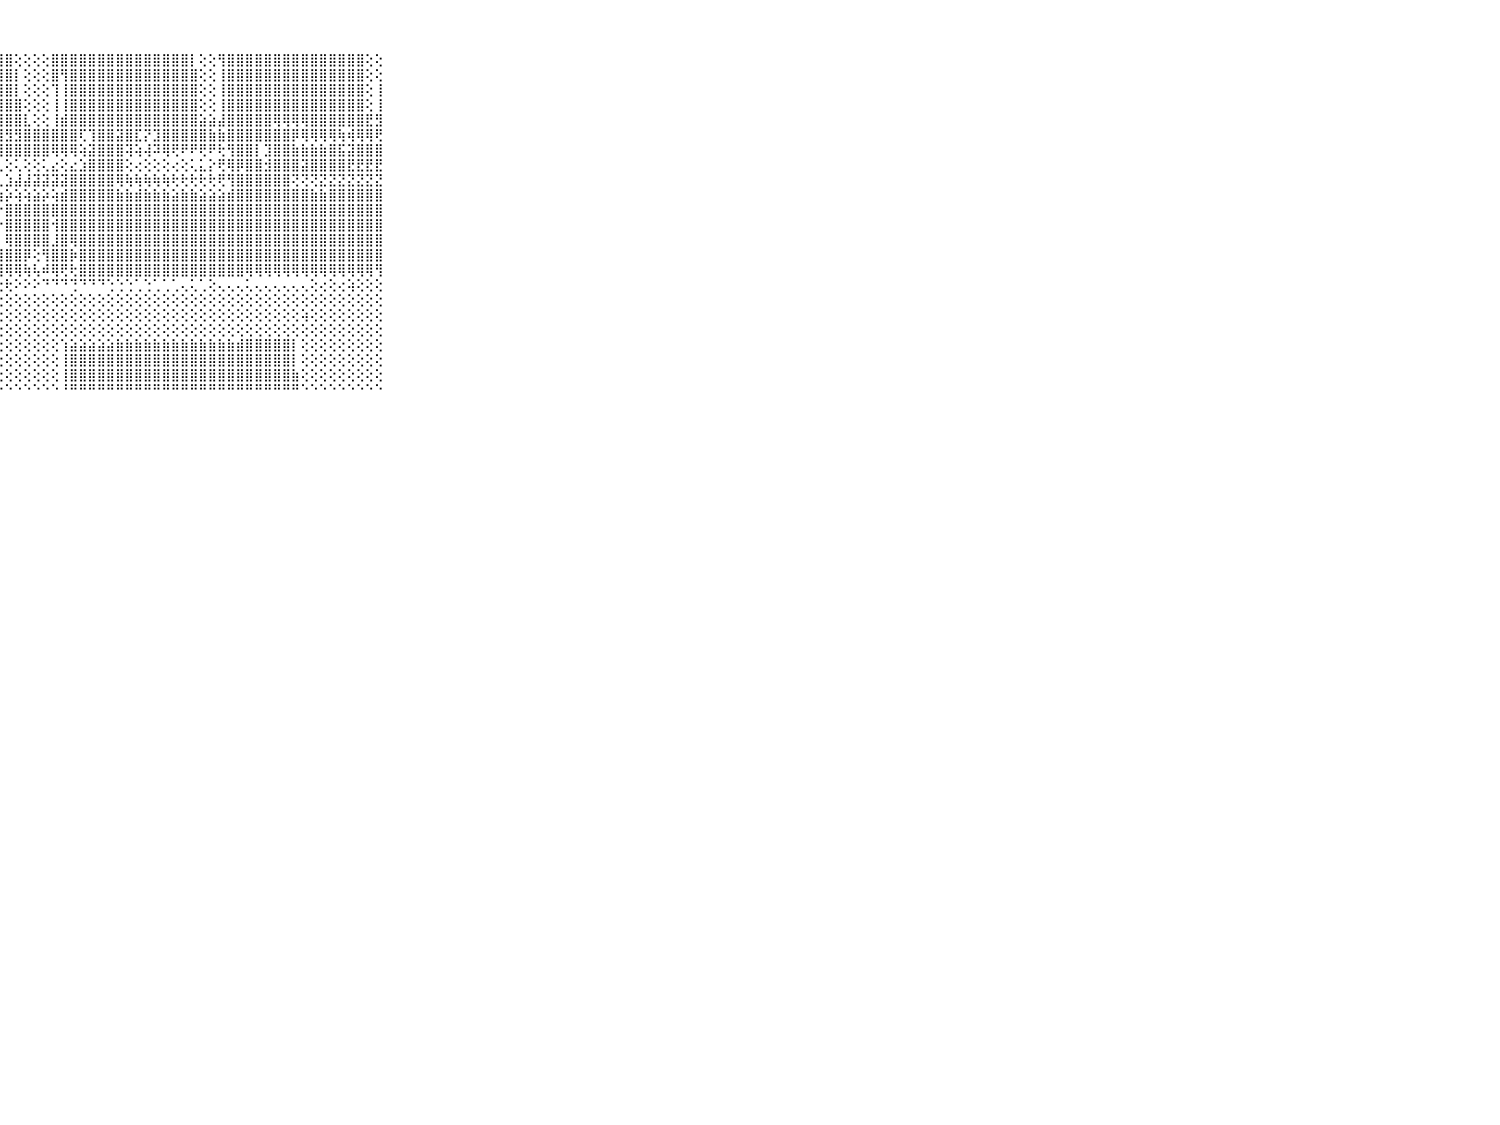

⠀⠀⠀⠀⠀⠀⠀⠀⠀⠀⠀⢱⢕⢕⢕⢕⣿⣿⣿⣿⣿⣿⣿⣿⣿⣿⣿⣿⣿⢕⢕⢕⢕⣿⣿⣿⣿⣿⣿⣿⣿⣿⣿⣿⣿⣿⣿⣿⡇⢕⢕⢻⣿⣿⣿⣿⣿⣿⣿⣿⣿⣿⣿⣿⣿⣿⣿⢕⢕⠀⠀⠀⠀⠀⠀⠀⠀⠀⠀⠀⠀
⠀⠀⠀⠀⠀⠀⠀⠀⠀⠀⠀⢸⡕⢕⢕⢕⣿⣿⣿⣿⣿⣿⣿⣿⣿⣿⣿⣿⣿⡇⢕⢕⢕⣿⢻⣿⣿⣿⣿⣿⣿⣿⣿⣿⣿⣿⣿⣿⣿⢕⢕⢸⣿⣿⣿⣿⣿⣿⣿⣿⣿⣿⣿⣿⣿⣿⣿⢕⢕⠀⠀⠀⠀⠀⠀⠀⠀⠀⠀⠀⠀
⠀⠀⠀⠀⠀⠀⠀⠀⠀⠀⠀⢸⡇⢕⢕⢕⢻⣿⣿⣿⣿⣿⣿⣿⣿⣿⣿⣿⣿⡇⢕⢕⢕⢹⢸⣿⣿⣿⣿⣿⣿⣿⣿⣿⣿⣿⣿⣿⣿⢕⢕⢸⣿⣿⣿⣿⣿⣿⣿⣿⣿⣿⣿⣿⣿⣿⣿⢕⢸⠀⠀⠀⠀⠀⠀⠀⠀⠀⠀⠀⠀
⠀⠀⠀⠀⠀⠀⠀⠀⠀⠀⠀⣸⣿⢕⢕⡕⢸⣿⣿⣿⣿⣿⣿⣿⣿⣿⣿⣿⣿⣿⢕⢕⢕⢸⢸⣿⣿⣿⣿⣿⣿⣿⣿⣿⣿⣿⣿⣿⣿⢕⢕⢸⣿⣿⣿⣿⣿⣿⣿⣿⣿⣿⣿⣿⣿⣿⣿⢕⢸⠀⠀⠀⠀⠀⠀⠀⠀⠀⠀⠀⠀
⠀⠀⠀⠀⠀⠀⠀⠀⠀⠀⠀⣿⣾⡕⢸⣇⢸⣿⣿⣿⣿⣿⣿⣿⣿⣿⣿⣿⣿⣿⣇⢕⢕⢸⣾⣿⣿⣿⣿⣿⣿⣿⣿⣿⣿⣿⣿⣿⣿⣵⣵⣼⣿⣿⣿⣿⣿⢿⢿⢿⢿⣿⣿⣿⣿⣿⣿⣟⣻⠀⠀⠀⠀⠀⠀⠀⠀⠀⠀⠀⠀
⠀⠀⠀⠀⠀⠀⠀⠀⠀⠀⠀⢿⢷⢷⢾⡿⡾⡿⣿⣿⣿⣻⣿⣟⣟⣿⣿⣿⣻⣻⣿⣿⣿⣿⣿⣿⢏⢹⣿⣿⣽⣿⣏⡝⣹⣿⣿⣿⣿⣿⣷⣷⣿⣿⣿⣿⣿⣿⣿⡿⢿⢿⢿⢿⢷⢾⢿⢿⢟⠀⠀⠀⠀⠀⠀⠀⠀⠀⠀⠀⠀
⠀⠀⠀⠀⠀⠀⠀⠀⠀⠀⠀⣿⣿⣿⣿⣿⣿⣿⣿⣿⣿⣿⣿⣿⣿⣿⣿⣿⣿⣿⣿⣿⣿⢿⢿⢿⢵⣽⣿⣿⣿⢽⢵⢼⠽⢿⢟⠟⠟⢟⠟⢗⢻⣿⣿⡇⣹⣿⣿⣷⣷⣷⣷⣿⣯⣽⣿⣿⣿⠀⠀⠀⠀⠀⠀⠀⠀⠀⠀⠀⠀
⠀⠀⠀⠀⠀⠀⠀⠀⠀⠀⠀⠉⢉⢉⣉⢝⣝⣝⡝⢝⢕⢅⢅⢅⠅⢅⠅⢅⢕⢅⢕⢕⢅⣔⢕⣔⣱⣿⣿⣿⣿⢕⢔⢕⢕⢕⢔⢕⢅⣅⡕⢟⢿⡿⣿⣿⣺⣿⣿⣿⣽⣿⣿⣿⣿⣟⣟⣟⣟⠀⠀⠀⠀⠀⠀⠀⠀⠀⠀⠀⠀
⠀⠀⠀⠀⠀⠀⠀⠀⠀⠀⠀⢔⢔⢺⣿⣿⣿⣿⣿⣿⣿⣟⣟⣟⣟⣟⣕⣇⣱⣼⣼⣽⣽⣽⣽⣿⣿⣿⣿⣿⢿⢷⢷⢷⢷⢷⢗⢗⢗⢗⢗⢟⢻⣿⣿⣿⣿⣿⣿⢝⢝⢝⣝⣝⣝⣝⣝⣝⣝⠀⠀⠀⠀⠀⠀⠀⠀⠀⠀⠀⠀
⠀⠀⠀⠀⠀⠀⠀⠀⠀⠀⠀⢑⢜⣿⣿⣿⣿⣿⣿⣿⣿⣿⣝⣝⣵⣵⢵⢵⡵⢵⢵⣵⡵⢵⣾⣿⣿⣿⣿⣿⣷⣷⣾⣷⣷⣷⣵⣷⣷⣵⣵⣵⣾⣿⣿⣿⣿⣿⣿⣿⣿⣷⣷⣿⣿⣿⣿⣿⣿⠀⠀⠀⠀⠀⠀⠀⠀⠀⠀⠀⠀
⠀⠀⠀⠀⠀⠀⠀⠀⠀⠀⠀⣷⣿⣿⣿⣿⣿⣿⣿⣿⣿⣿⣿⣿⣿⣿⣿⡗⣿⣿⣿⣿⣿⣿⣿⣿⣿⣿⣿⣿⣿⣿⣿⣿⣿⣿⣿⣿⣿⣿⣿⣿⣿⣿⣿⣿⣿⣿⣿⣿⣿⣿⣿⣿⣿⣿⣿⣿⣿⠀⠀⠀⠀⠀⠀⠀⠀⠀⠀⠀⠀
⠀⠀⠀⠀⠀⠀⠀⠀⠀⠀⠀⣿⣿⣿⣿⣿⣿⣿⣿⣿⣿⣿⣿⣿⣿⣿⣿⡗⣿⣿⣿⣿⣿⢺⣿⣿⣿⣿⣿⣿⣿⣿⣿⣿⣿⣿⣿⣿⣿⣿⣿⣿⣿⣿⣿⣿⣿⣿⣿⣿⣿⣿⣿⣿⣿⣿⣿⣿⣿⠀⠀⠀⠀⠀⠀⠀⠀⠀⠀⠀⠀
⠀⠀⠀⠀⠀⠀⠀⠀⠀⠀⠀⣿⣿⣿⣿⣿⣿⣿⣿⣿⣿⣿⣿⣿⣿⣿⣿⡇⢿⣿⣿⣿⣿⣸⣿⢿⣿⣿⣿⣿⣿⣿⣿⣿⣿⣿⣿⣿⣿⣿⣿⣿⣿⣿⣿⣿⣿⣿⣿⣿⣿⣿⣿⣿⣿⣿⣿⣿⣿⠀⠀⠀⠀⠀⠀⠀⠀⠀⠀⠀⠀
⠀⠀⠀⠀⠀⠀⠀⠀⠀⠀⠀⣿⣿⣿⣿⣿⣿⣿⣿⣿⣿⣿⣿⣿⣿⣿⣿⣿⣿⣿⡿⢕⢻⣿⣿⡷⣿⣿⣿⣿⣿⣿⣿⣿⣿⣿⣿⣿⣿⣿⣿⣿⣿⣿⣿⣿⣿⣿⣿⣿⣿⣿⣿⣿⣿⣿⣿⣿⣿⠀⠀⠀⠀⠀⠀⠀⠀⠀⠀⠀⠀
⠀⠀⠀⠀⠀⠀⠀⠀⠀⠀⠀⣿⣿⣿⣿⣿⣿⣿⣿⣿⣿⣿⣿⣿⣿⡿⢿⢿⢿⢿⢷⢧⠾⢿⢟⢗⣿⣿⣿⣿⣿⣿⣿⣿⣿⣿⣿⣿⣿⣿⣿⣿⣿⣿⢿⢿⢿⢿⢿⢿⢿⢿⢿⢿⢿⢿⢿⢿⢻⠀⠀⠀⠀⠀⠀⠀⠀⠀⠀⠀⠀
⠀⠀⠀⠀⠀⠀⠀⠀⠀⠀⠀⠿⠿⠿⠿⠿⠿⠿⢿⢟⣟⣟⣟⡟⢟⢓⢕⢕⢗⠕⠕⠕⠙⠙⠙⢙⠙⠙⠙⢑⢑⢑⢁⢑⢁⢁⢁⢄⢅⢁⢕⢄⢄⢄⢅⢄⢄⢄⢄⢄⢄⢕⢔⢕⢔⢵⢕⢕⢕⠀⠀⠀⠀⠀⠀⠀⠀⠀⠀⠀⠀
⠀⠀⠀⠀⠀⠀⠀⠀⠀⠀⠀⢀⢀⢄⢔⢕⢔⢔⢕⢔⢔⢔⢕⢕⢕⢕⢕⢕⢕⢕⢕⢕⢕⢕⢕⢕⢕⢕⢕⢕⢕⢕⢕⢕⢕⢕⢕⢕⢕⢕⢕⢕⢕⢕⢕⢕⢕⢕⢕⢕⢕⢕⢕⢕⢕⢕⢕⢕⢕⠀⠀⠀⠀⠀⠀⠀⠀⠀⠀⠀⠀
⠀⠀⠀⠀⠀⠀⠀⠀⠀⠀⠀⢀⢕⢕⢕⢕⢕⢕⢕⢕⢕⢕⢕⢕⢕⢕⢕⢕⢕⢕⢕⢕⢕⢕⢕⢕⢕⢕⢕⢕⢕⢕⢕⢕⢕⢕⢕⢕⢕⢕⢕⢕⢕⢕⢕⢕⢕⢕⢕⢕⢵⢕⢕⢕⢕⢕⢕⢕⢕⠀⠀⠀⠀⠀⠀⠀⠀⠀⠀⠀⠀
⠀⠀⠀⠀⠀⠀⠀⠀⠀⠀⠀⢕⢕⢕⢕⢕⢕⢕⢕⢕⢕⢕⢕⢕⢕⢕⢕⢕⢕⢕⢕⢕⢕⢕⢕⢕⢕⢕⢕⢕⢕⢕⢕⢕⢕⢕⢕⢕⢕⢕⢕⢕⢕⢕⢕⢕⢕⢕⢕⢕⢕⢕⢕⢕⢕⢕⢕⢕⢕⠀⠀⠀⠀⠀⠀⠀⠀⠀⠀⠀⠀
⠀⠀⠀⠀⠀⠀⠀⠀⠀⠀⠀⢕⢕⢕⢕⣕⣕⣕⣕⣜⣝⣝⢕⢕⢕⢕⢕⢕⢕⢕⢕⢕⢕⢕⢱⣵⣵⣵⣵⣵⣷⣷⣷⣷⣷⣷⣷⣷⣷⣷⣷⣷⣷⣾⣿⣿⣿⣿⣿⡇⢕⢕⢕⢕⢕⢕⢕⢕⢕⠀⠀⠀⠀⠀⠀⠀⠀⠀⠀⠀⠀
⠀⠀⠀⠀⠀⠀⠀⠀⠀⠀⠀⣿⣿⣿⣿⣿⣿⣿⣿⣿⣿⣿⢕⢕⢕⢕⢕⢕⢕⢕⢕⢕⢕⢕⢸⣿⣿⣿⣿⣿⣿⣿⣿⣿⣿⣿⣿⣿⣿⣿⣿⣿⣿⣿⣿⣿⣿⣿⣿⡇⢕⢕⢕⢕⢕⢕⢕⢕⢕⠀⠀⠀⠀⠀⠀⠀⠀⠀⠀⠀⠀
⠀⠀⠀⠀⠀⠀⠀⠀⠀⠀⠀⣿⣿⣿⣿⣿⣿⣿⣿⣿⣿⣿⡇⢕⢕⢕⢕⢕⢕⢕⢕⢕⢕⢕⢸⣿⣿⣿⣿⣿⣿⣿⣿⣿⣿⣿⣿⣿⣿⣿⣿⣿⣿⣿⣿⣿⣿⣿⣿⣷⢕⢕⢕⢕⢕⢕⢕⢕⢕⠀⠀⠀⠀⠀⠀⠀⠀⠀⠀⠀⠀
⠀⠀⠀⠀⠀⠀⠀⠀⠀⠀⠀⠛⠛⠛⠛⠛⠛⠛⠛⠛⠛⠛⠃⠑⠑⠑⠑⠑⠑⠑⠑⠑⠑⠑⠘⠛⠛⠛⠛⠛⠛⠛⠛⠛⠛⠛⠛⠛⠛⠛⠛⠛⠛⠛⠛⠛⠛⠛⠛⠛⠑⠑⠑⠑⠑⠑⠑⠑⠑⠀⠀⠀⠀⠀⠀⠀⠀⠀⠀⠀⠀